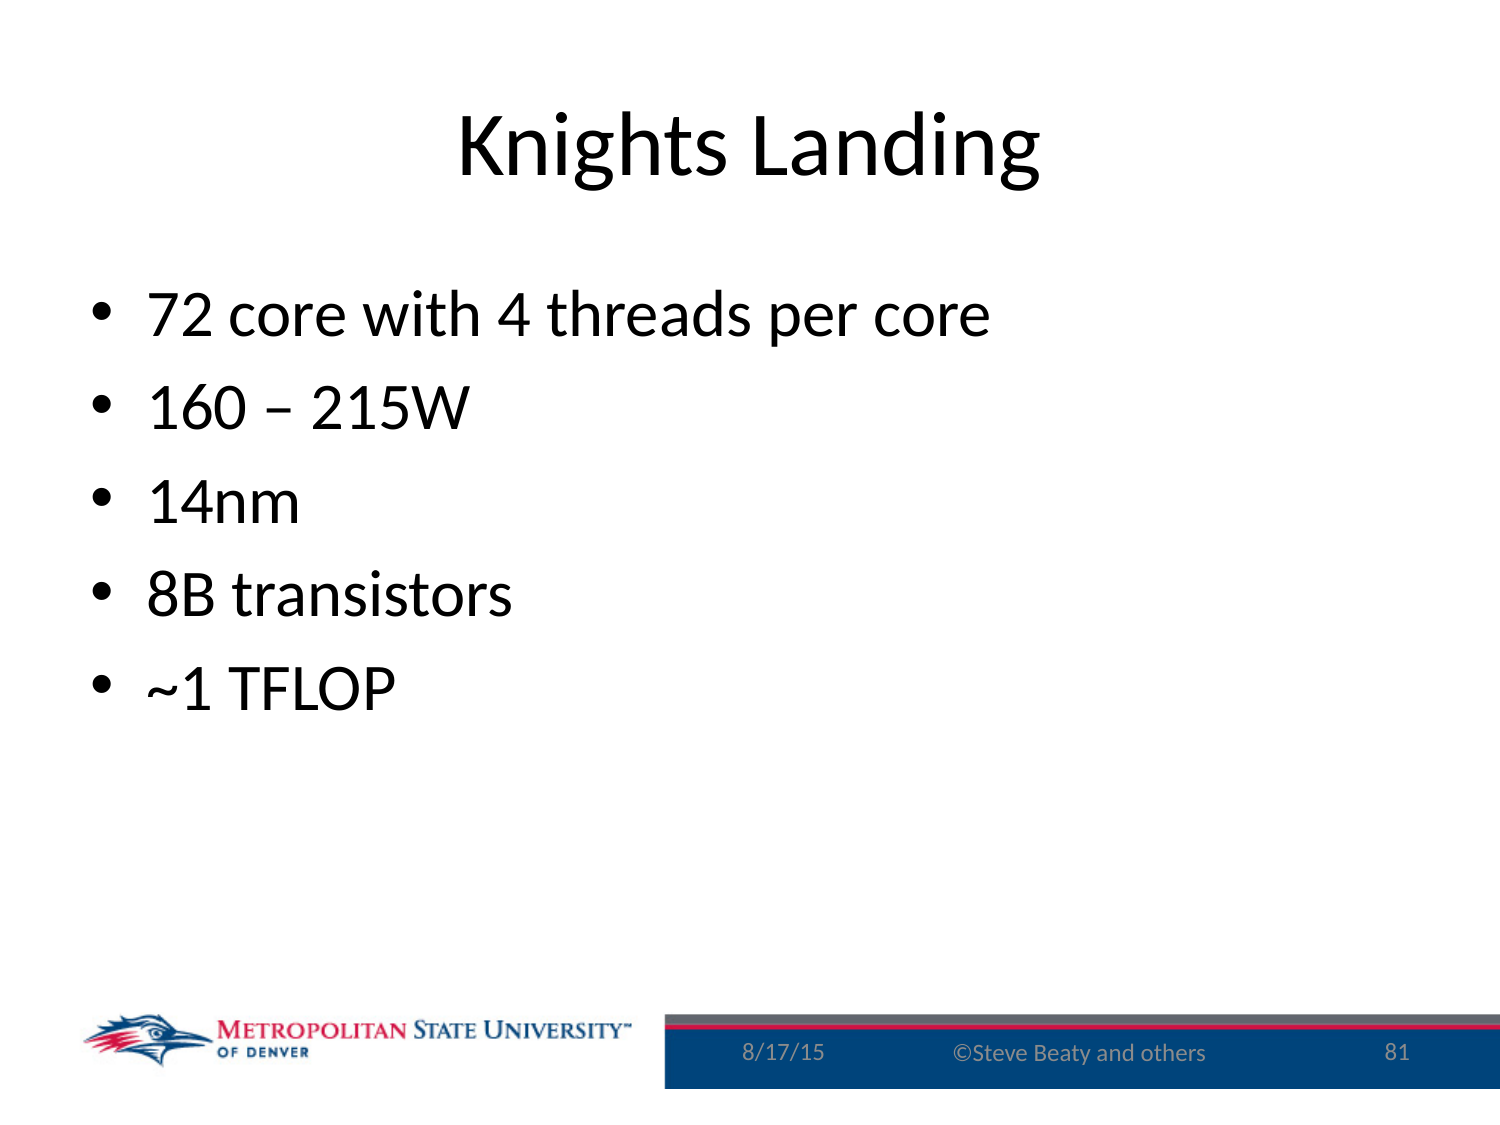

# Knights Landing
72 core with 4 threads per core
160 – 215W
14nm
8B transistors
~1 TFLOP
8/17/15
81
©Steve Beaty and others